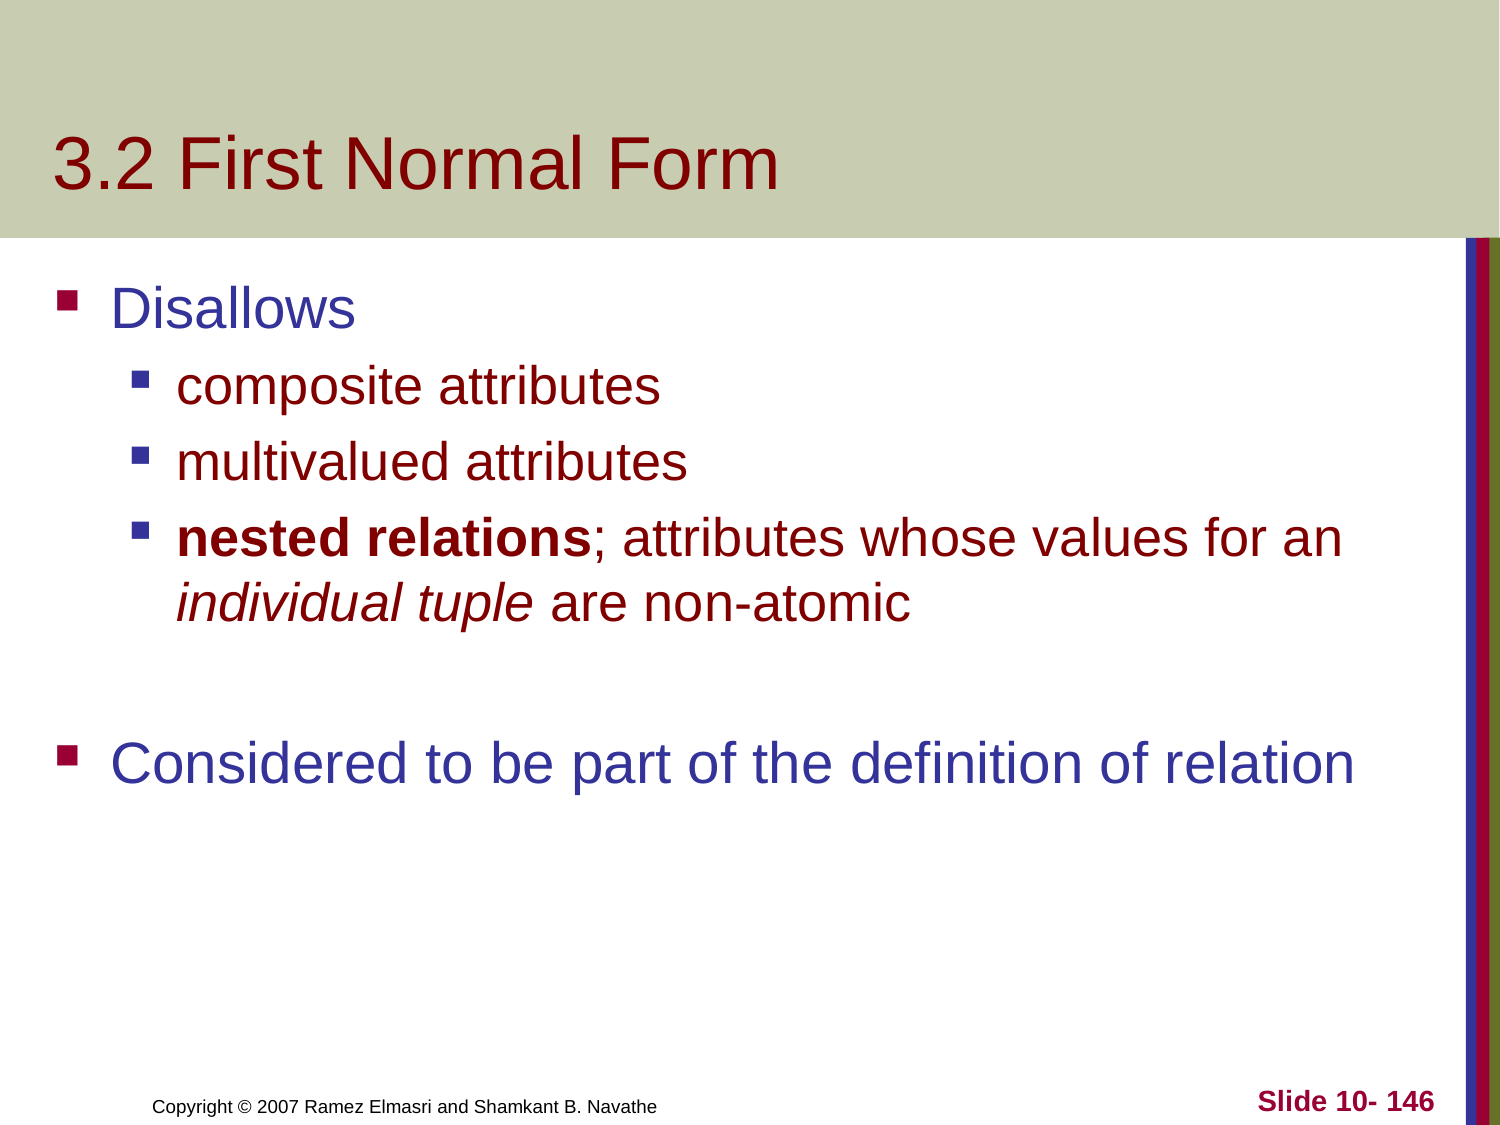

# 3.2 First Normal Form
Disallows
composite attributes
multivalued attributes
nested relations; attributes whose values for an individual tuple are non-atomic

Considered to be part of the definition of relation
Slide 10- 146